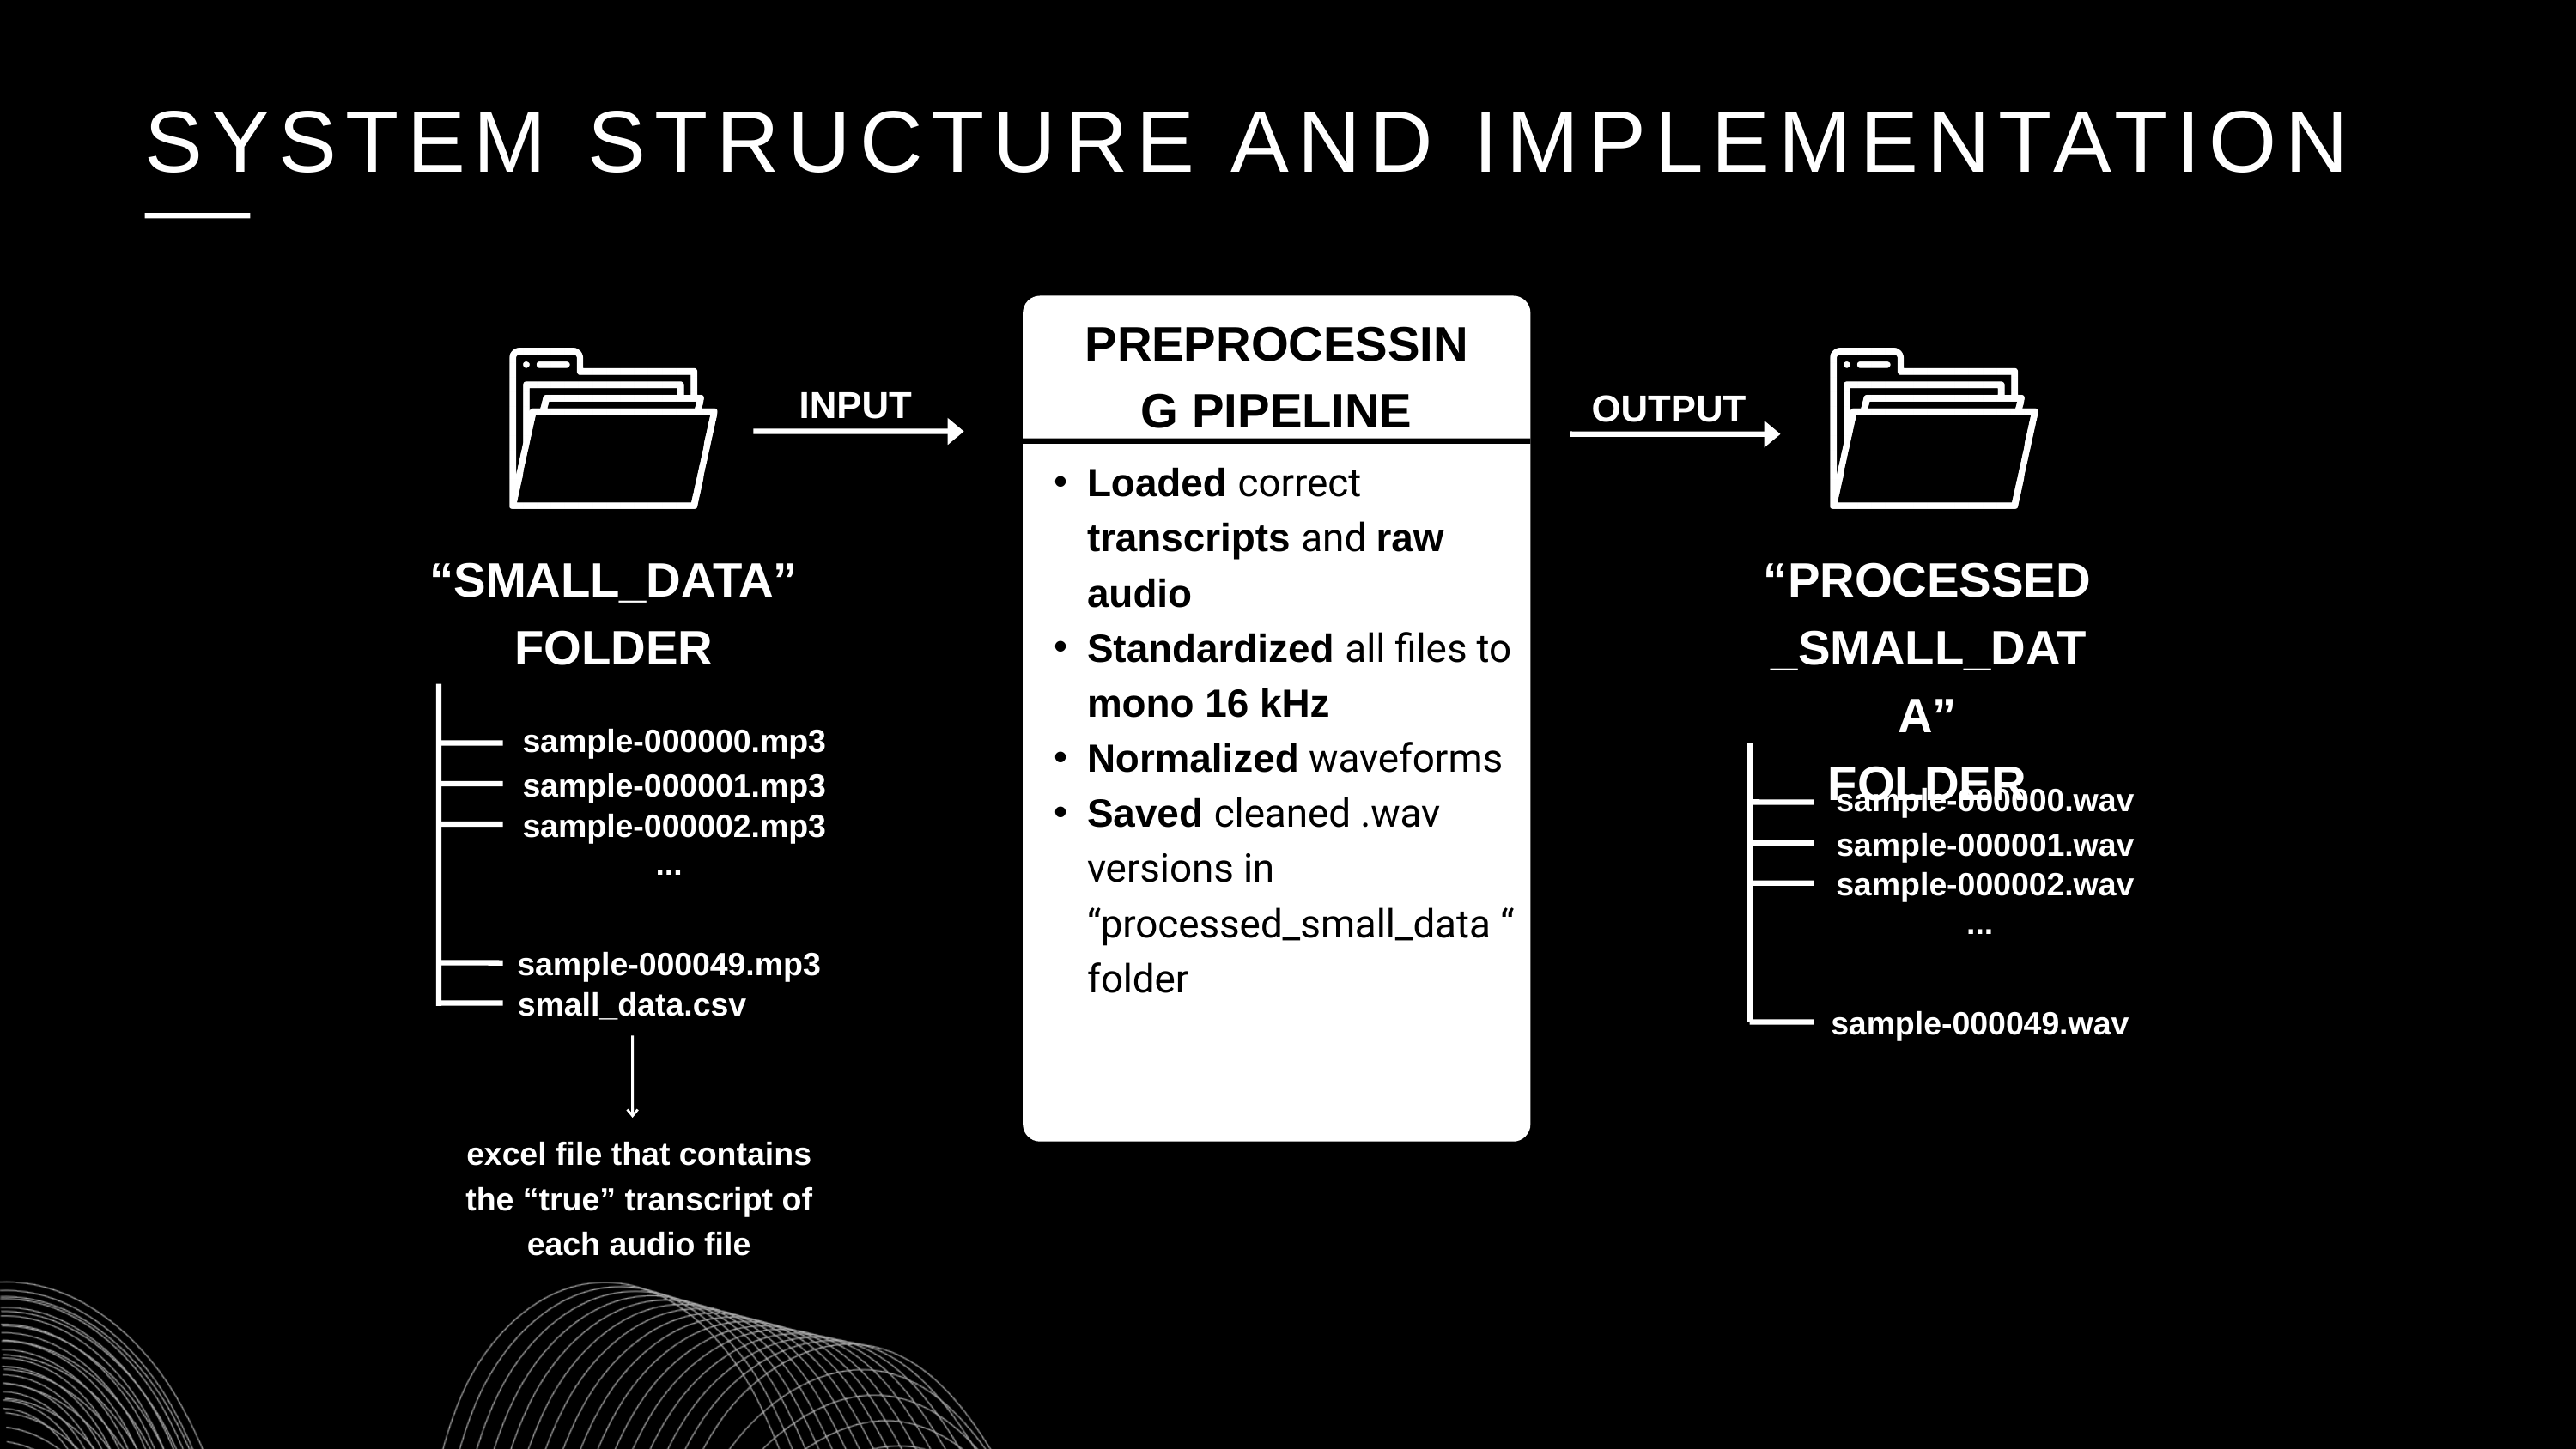

SYSTEM STRUCTURE AND IMPLEMENTATION

PREPROCESSING PIPELINE

INPUT
OUTPUT

Loaded correct transcripts and raw audio
Standardized all files to mono 16 kHz
Normalized waveforms
Saved cleaned .wav versions in “processed_small_data “ folder
“SMALL_DATA”
FOLDER
“PROCESSED_SMALL_DATA”
FOLDER

sample-000000.mp3

sample-000001.mp3
sample-000000.wav

sample-000002.mp3

sample-000001.wav

...

sample-000002.wav

...
sample-000049.mp3

small_data.csv
sample-000049.wav

excel file that contains the “true” transcript of each audio file